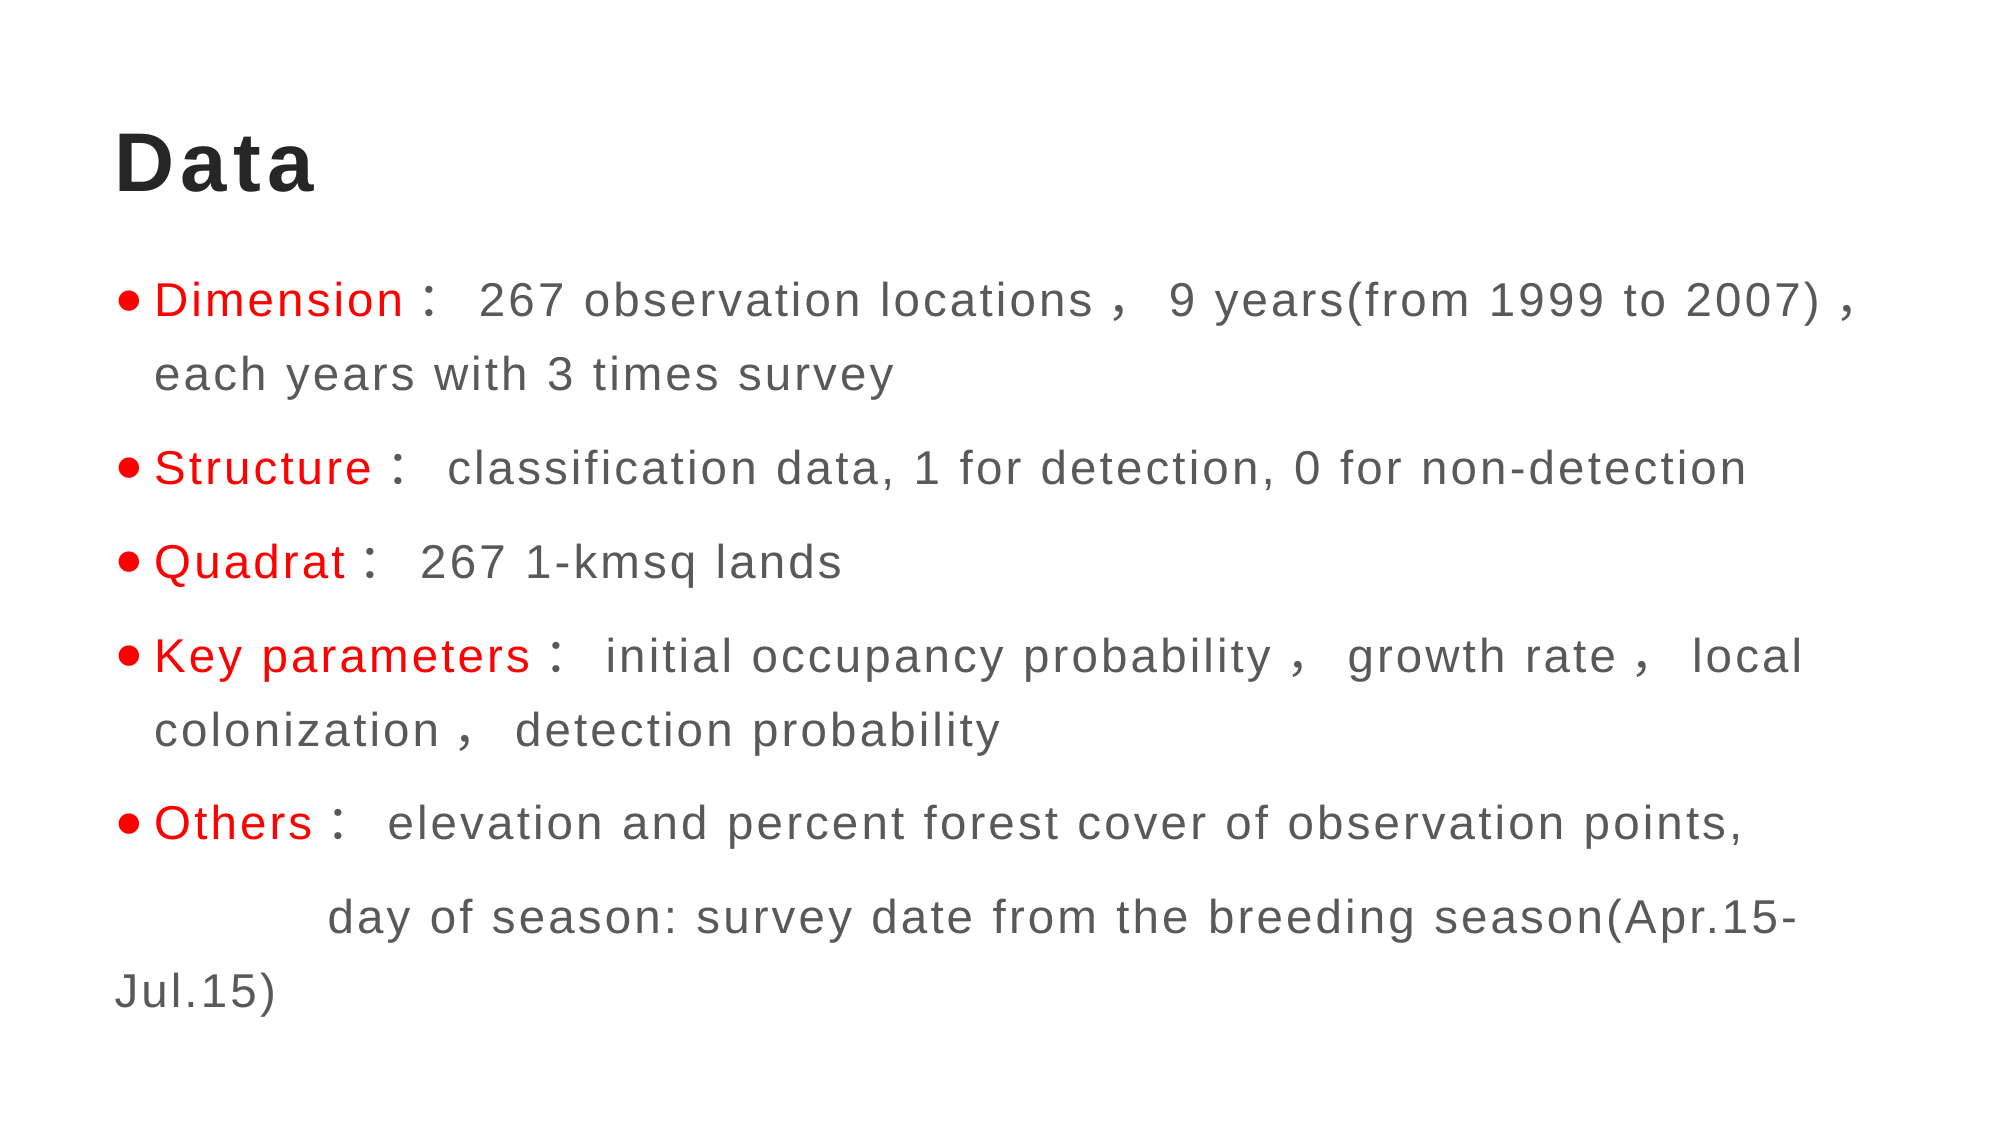

# Data
Dimension：267 observation locations，9 years(from 1999 to 2007)，each years with 3 times survey
Structure：classification data, 1 for detection, 0 for non-detection
Quadrat：267 1-kmsq lands
Key parameters：initial occupancy probability，growth rate，local colonization，detection probability
Others：elevation and percent forest cover of observation points,
             day of season: survey date from the breeding season(Apr.15-Jul.15)